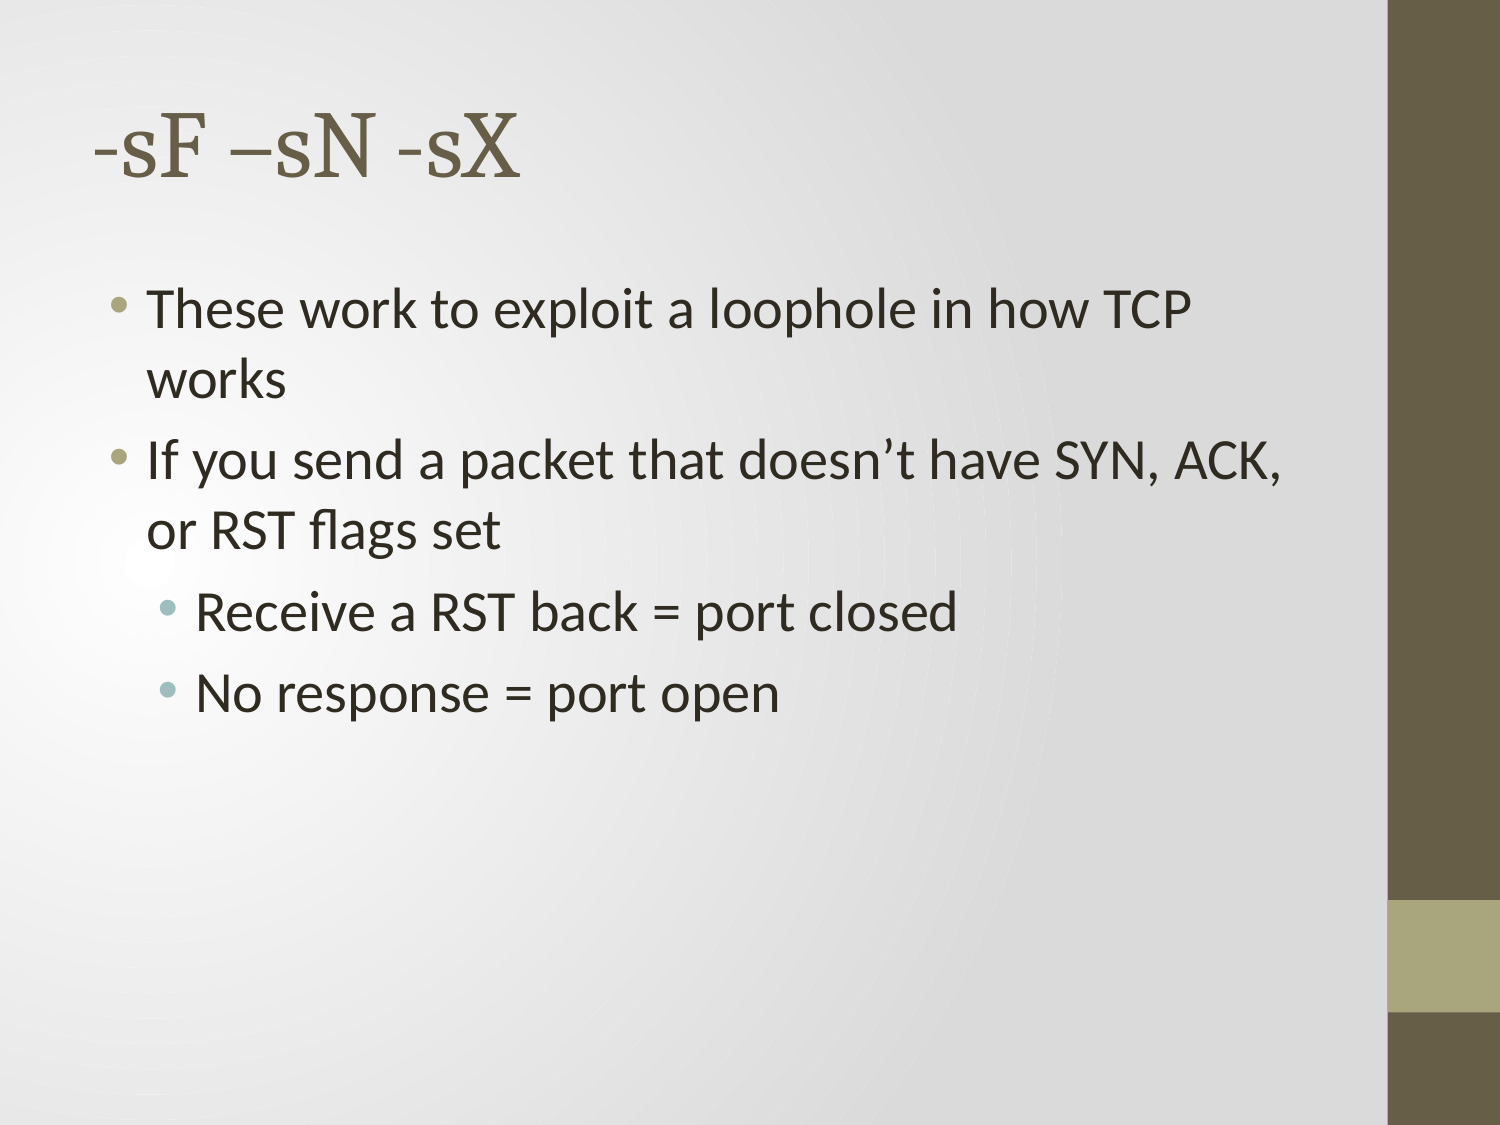

# -sF –sN -sX
These work to exploit a loophole in how TCP works
If you send a packet that doesn’t have SYN, ACK, or RST flags set
Receive a RST back = port closed
No response = port open